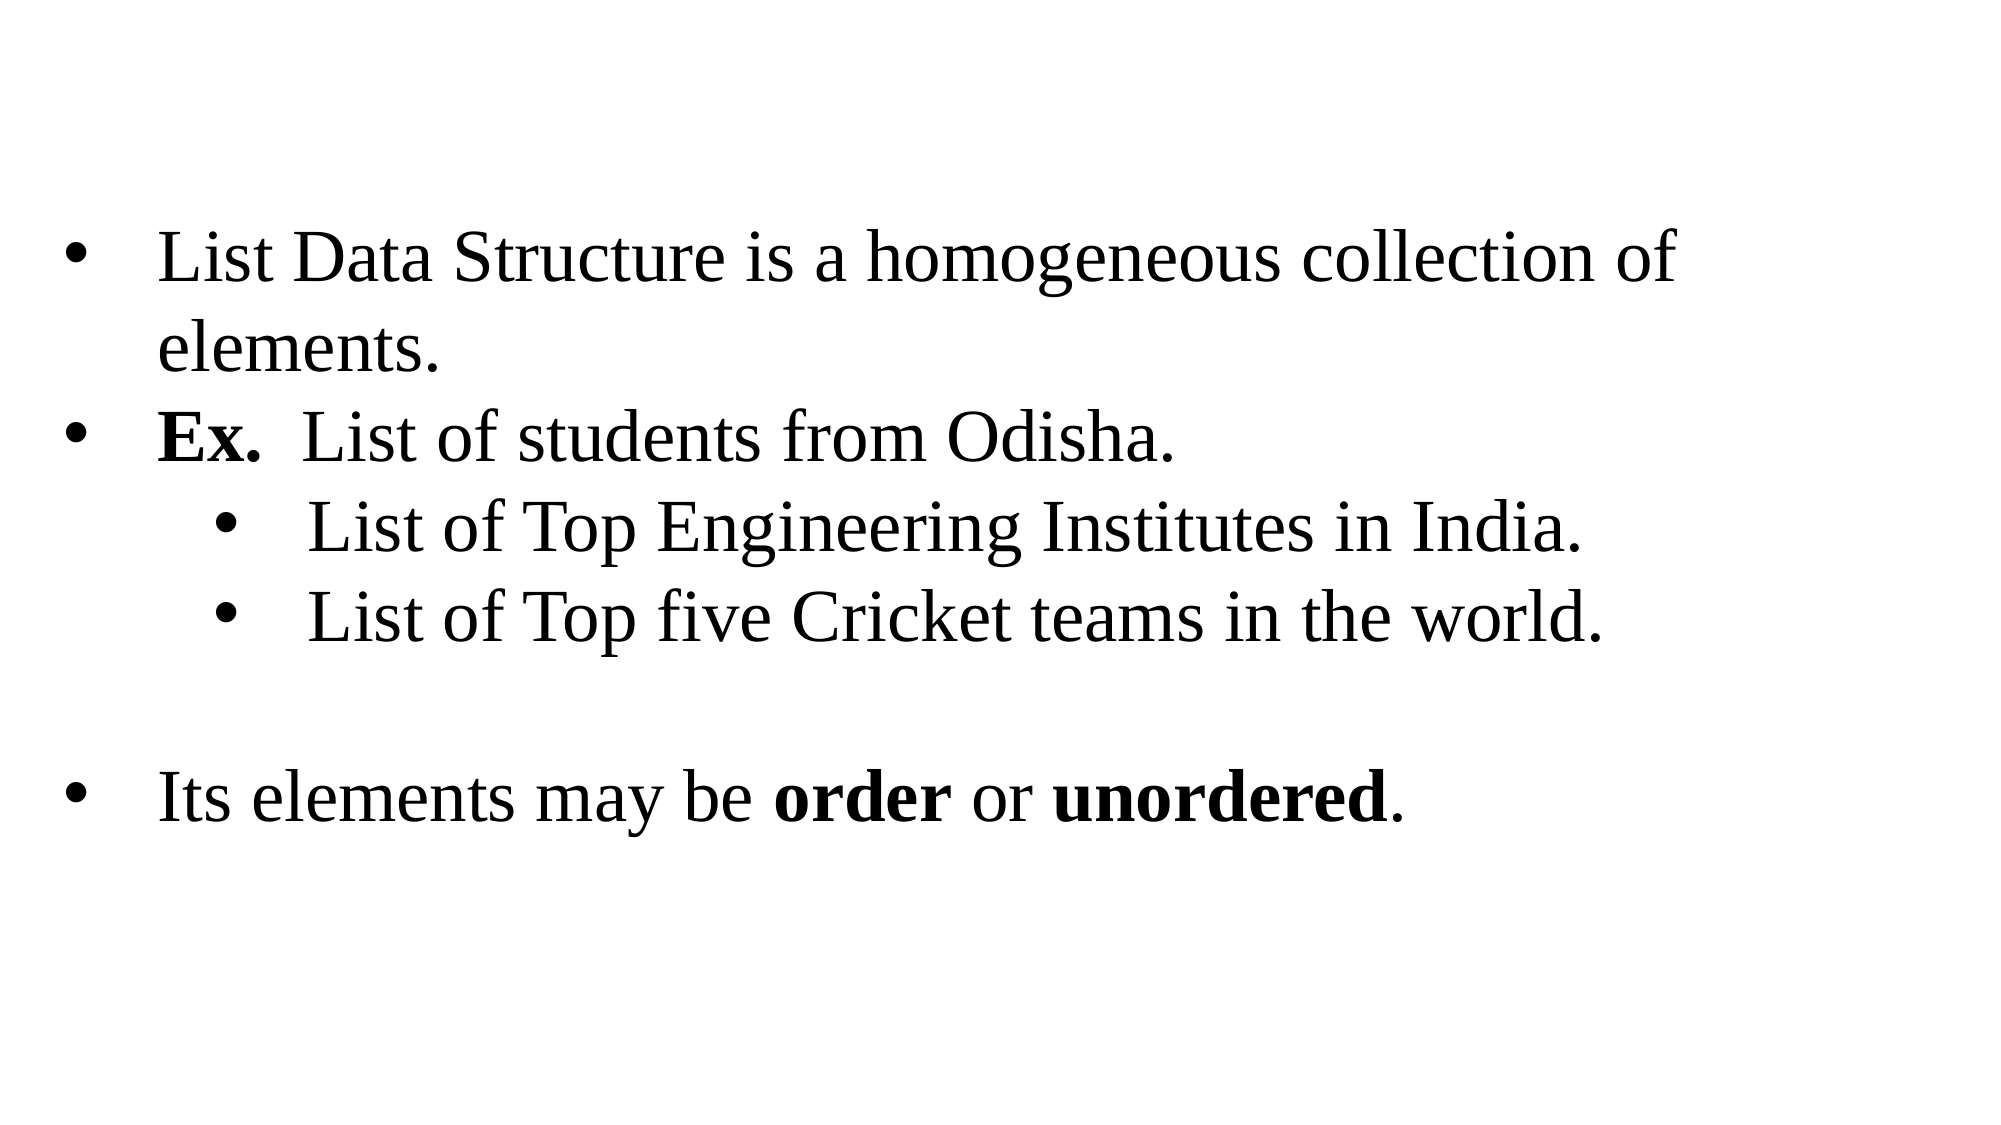

List Data Structure is a homogeneous collection of elements.
Ex.  List of students from Odisha.
List of Top Engineering Institutes in India.
List of Top five Cricket teams in the world.

Its elements may be order or unordered.